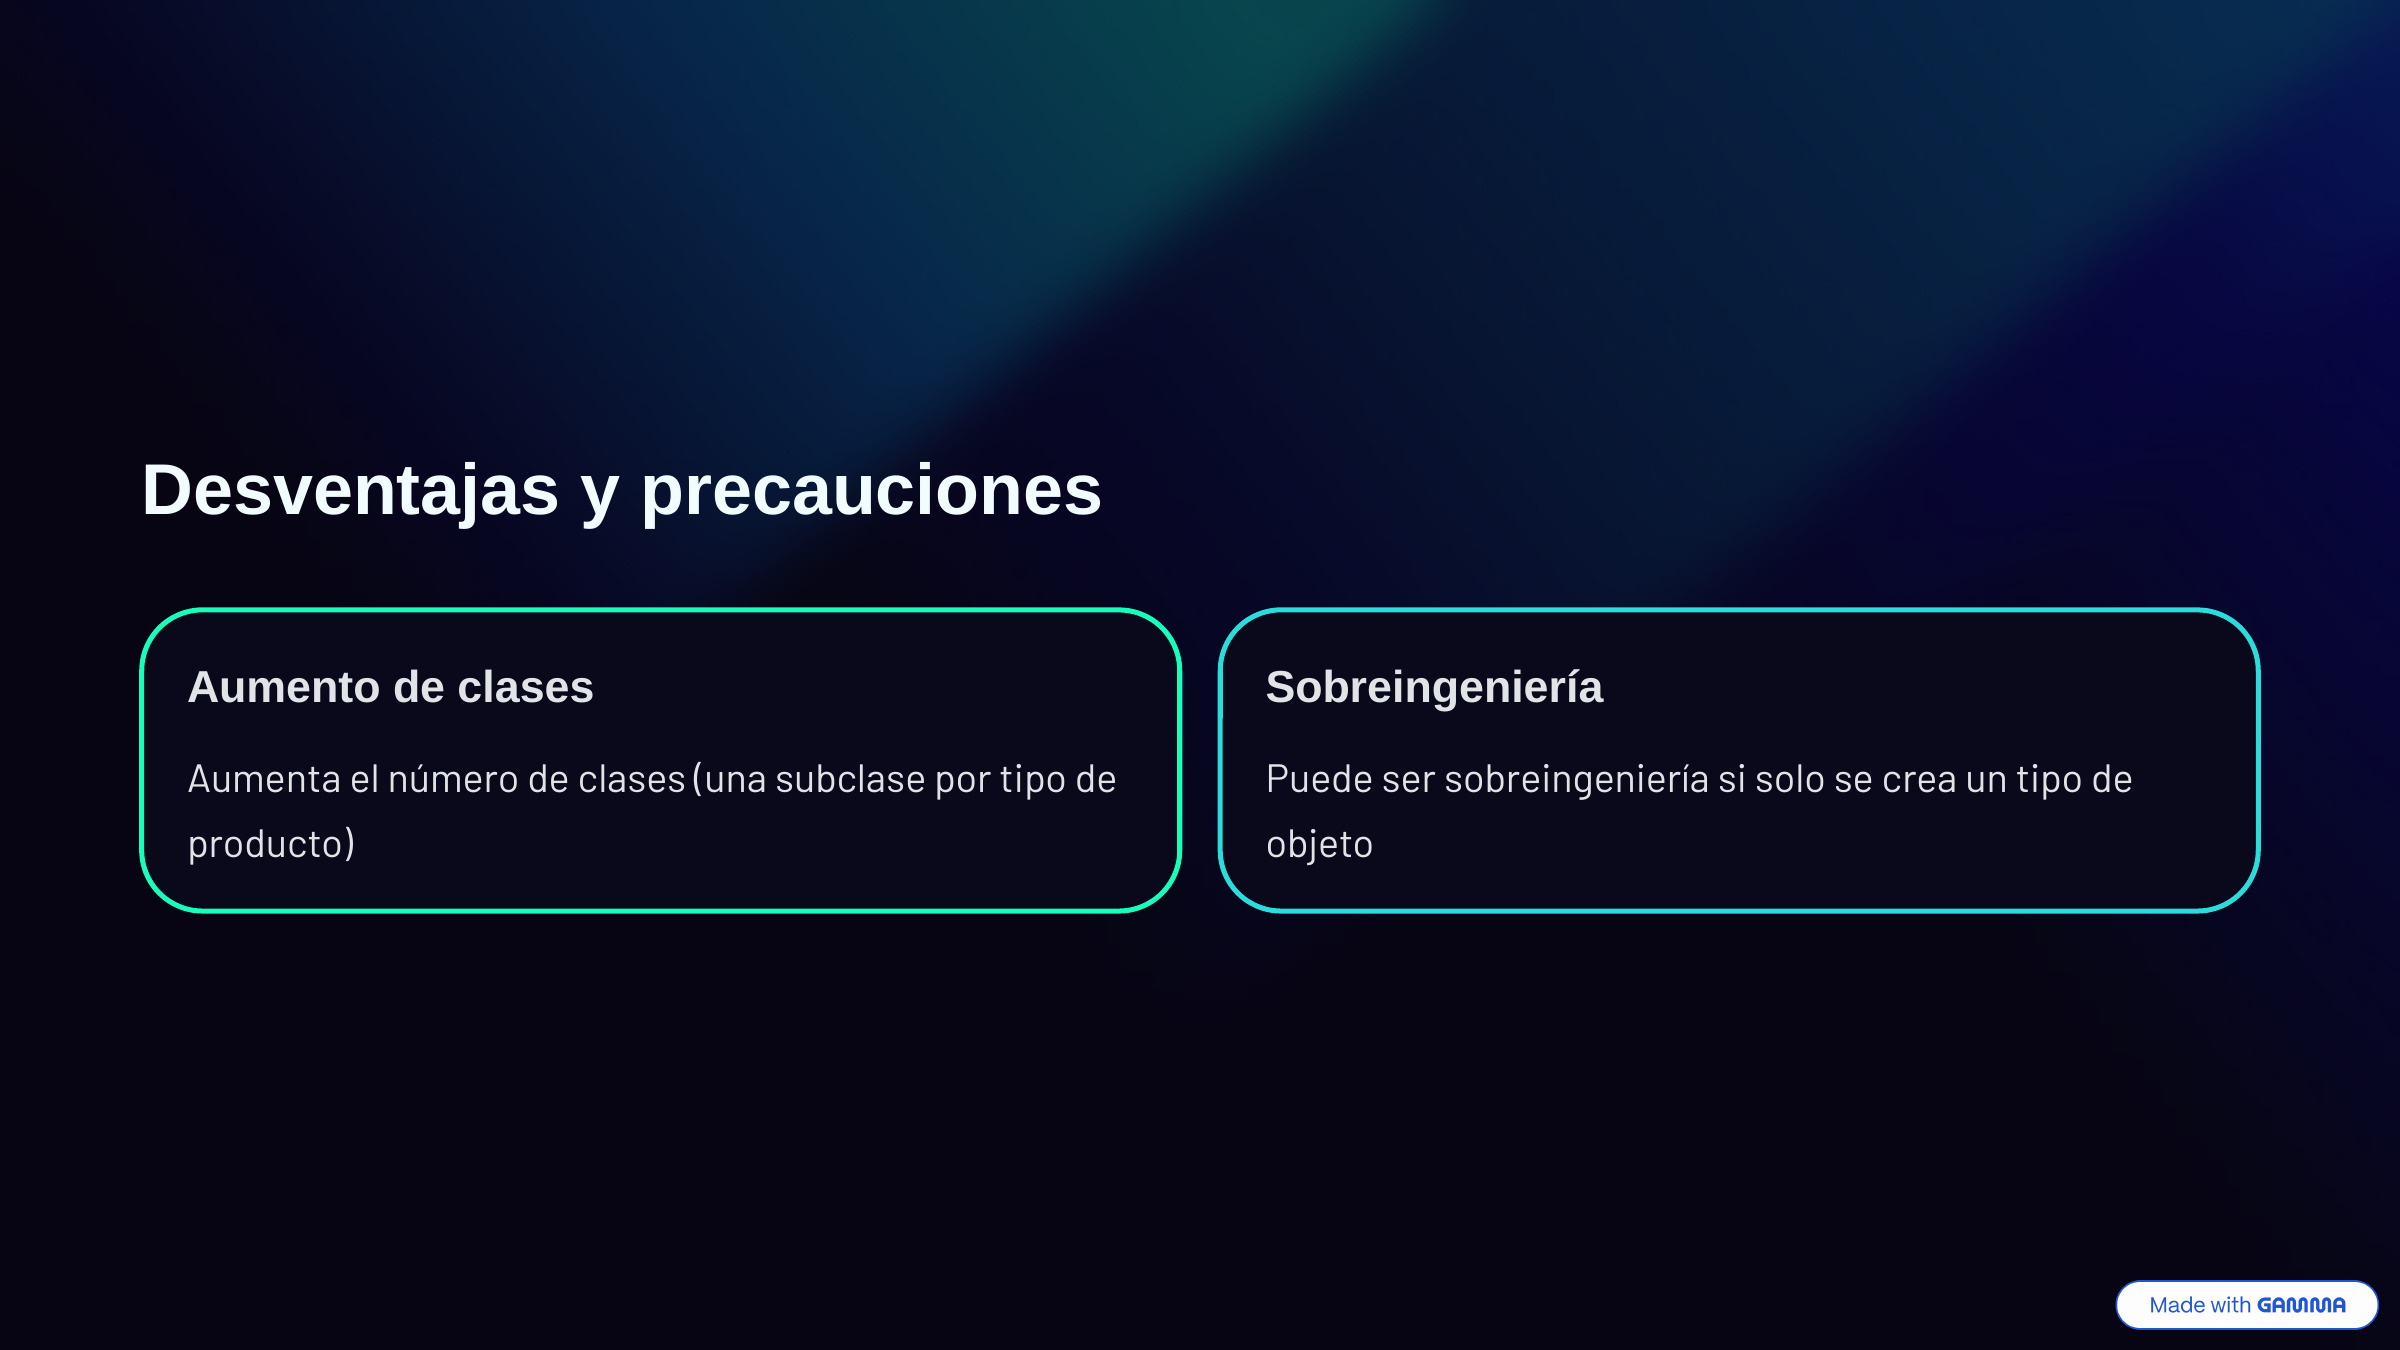

Desventajas y precauciones

Aumento de clases
Sobreingeniería
Aumenta el número de clases (una subclase por tipo de producto)
Puede ser sobreingeniería si solo se crea un tipo de objeto